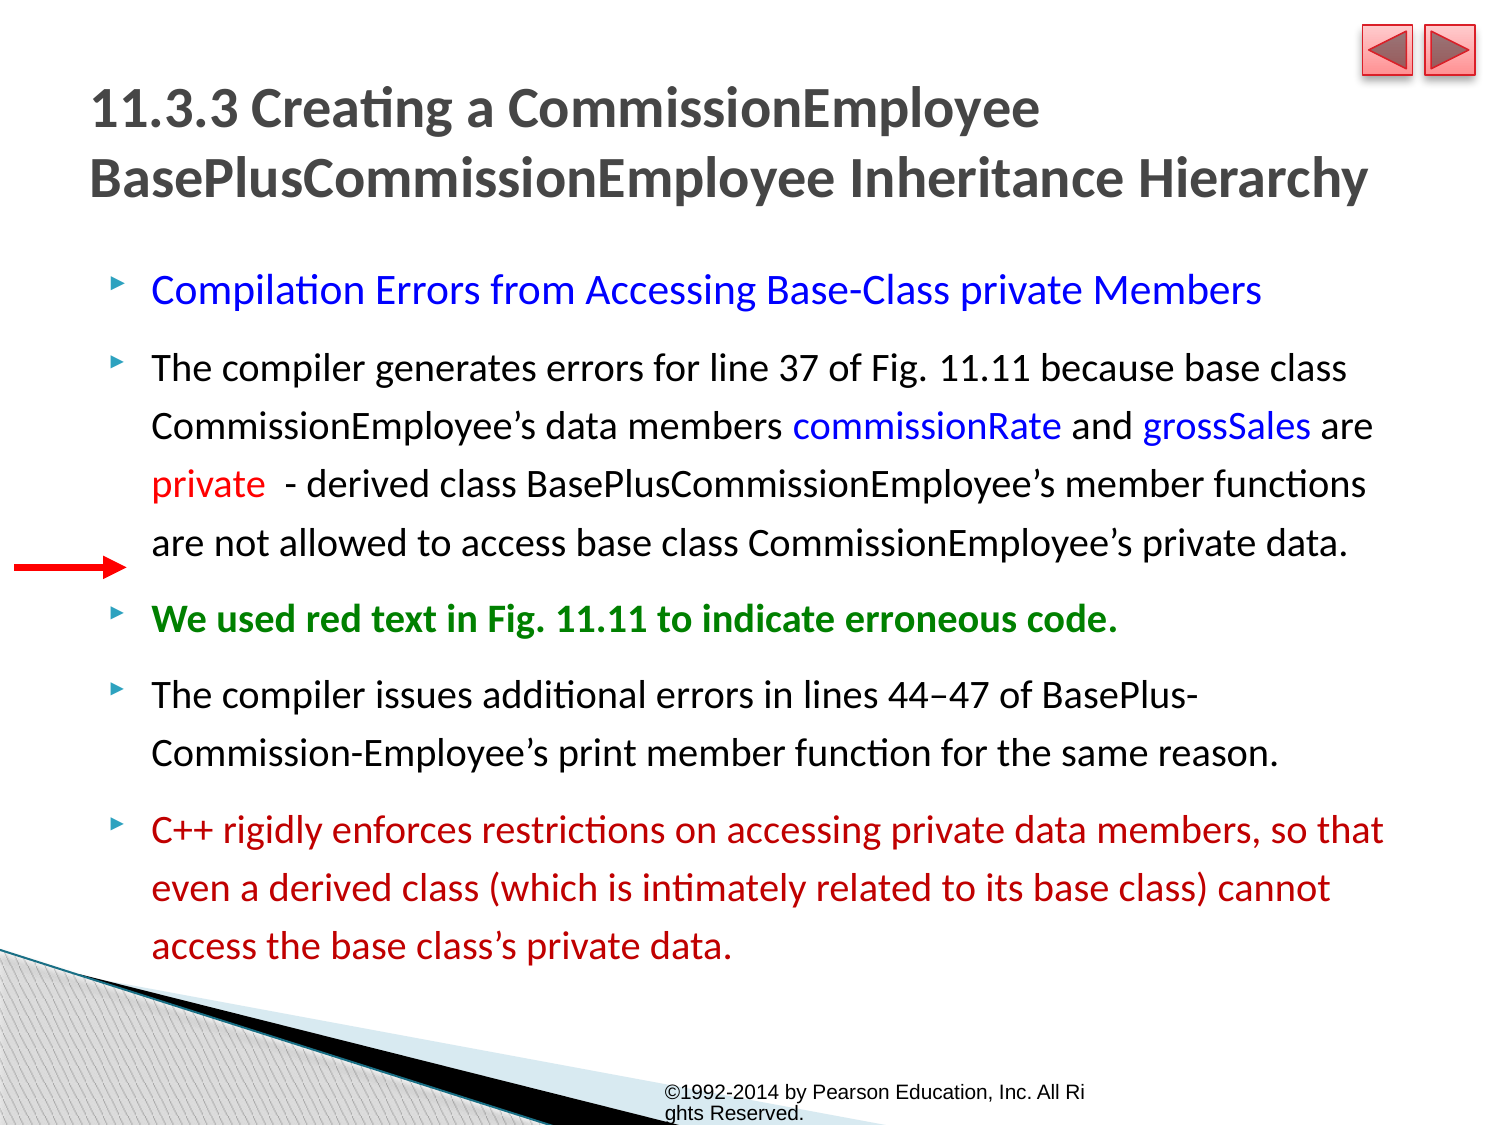

# 11.3.3 Creating a CommissionEmployee BasePlusCommissionEmployee Inheritance Hierarchy
Compilation Errors from Accessing Base-Class private Members
The compiler generates errors for line 37 of Fig. 11.11 because base class CommissionEmployee’s data members commissionRate and grossSales are private  - derived class BasePlusCommissionEmployee’s member functions are not allowed to access base class CommissionEmployee’s private data.
We used red text in Fig. 11.11 to indicate erroneous code.
The compiler issues additional errors in lines 44–47 of BasePlus-Commission-Employee’s print member function for the same reason.
C++ rigidly enforces restrictions on accessing private data members, so that even a derived class (which is intimately related to its base class) cannot access the base class’s private data.
©1992-2014 by Pearson Education, Inc. All Rights Reserved.